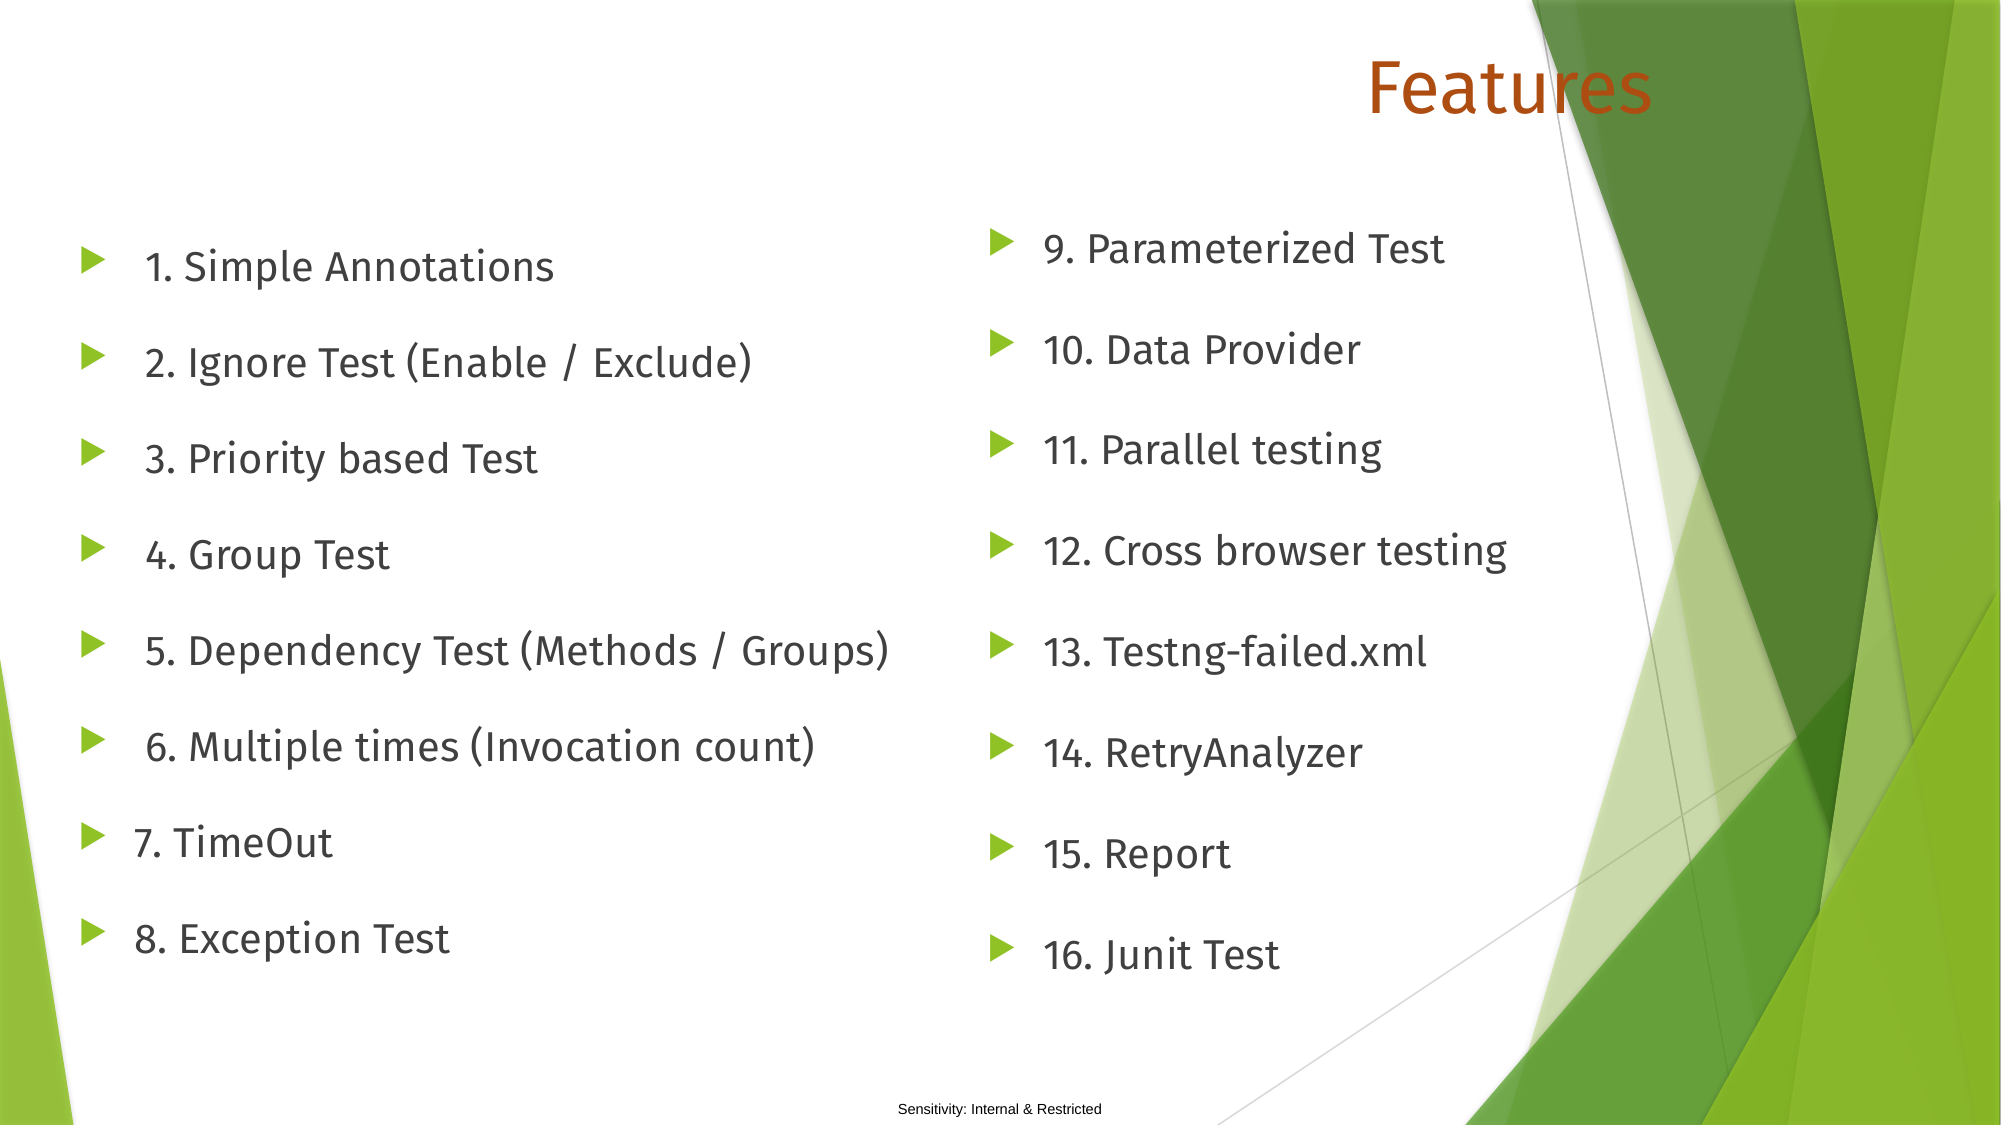

# Features

 1. Simple Annotations
 2. Ignore Test (Enable / Exclude)
 3. Priority based Test
 4. Group Test
 5. Dependency Test (Methods / Groups)
 6. Multiple times (Invocation count)
7. TimeOut
8. Exception Test

9. Parameterized Test
10. Data Provider
11. Parallel testing
12. Cross browser testing
13. Testng-failed.xml
14. RetryAnalyzer
15. Report
16. Junit Test